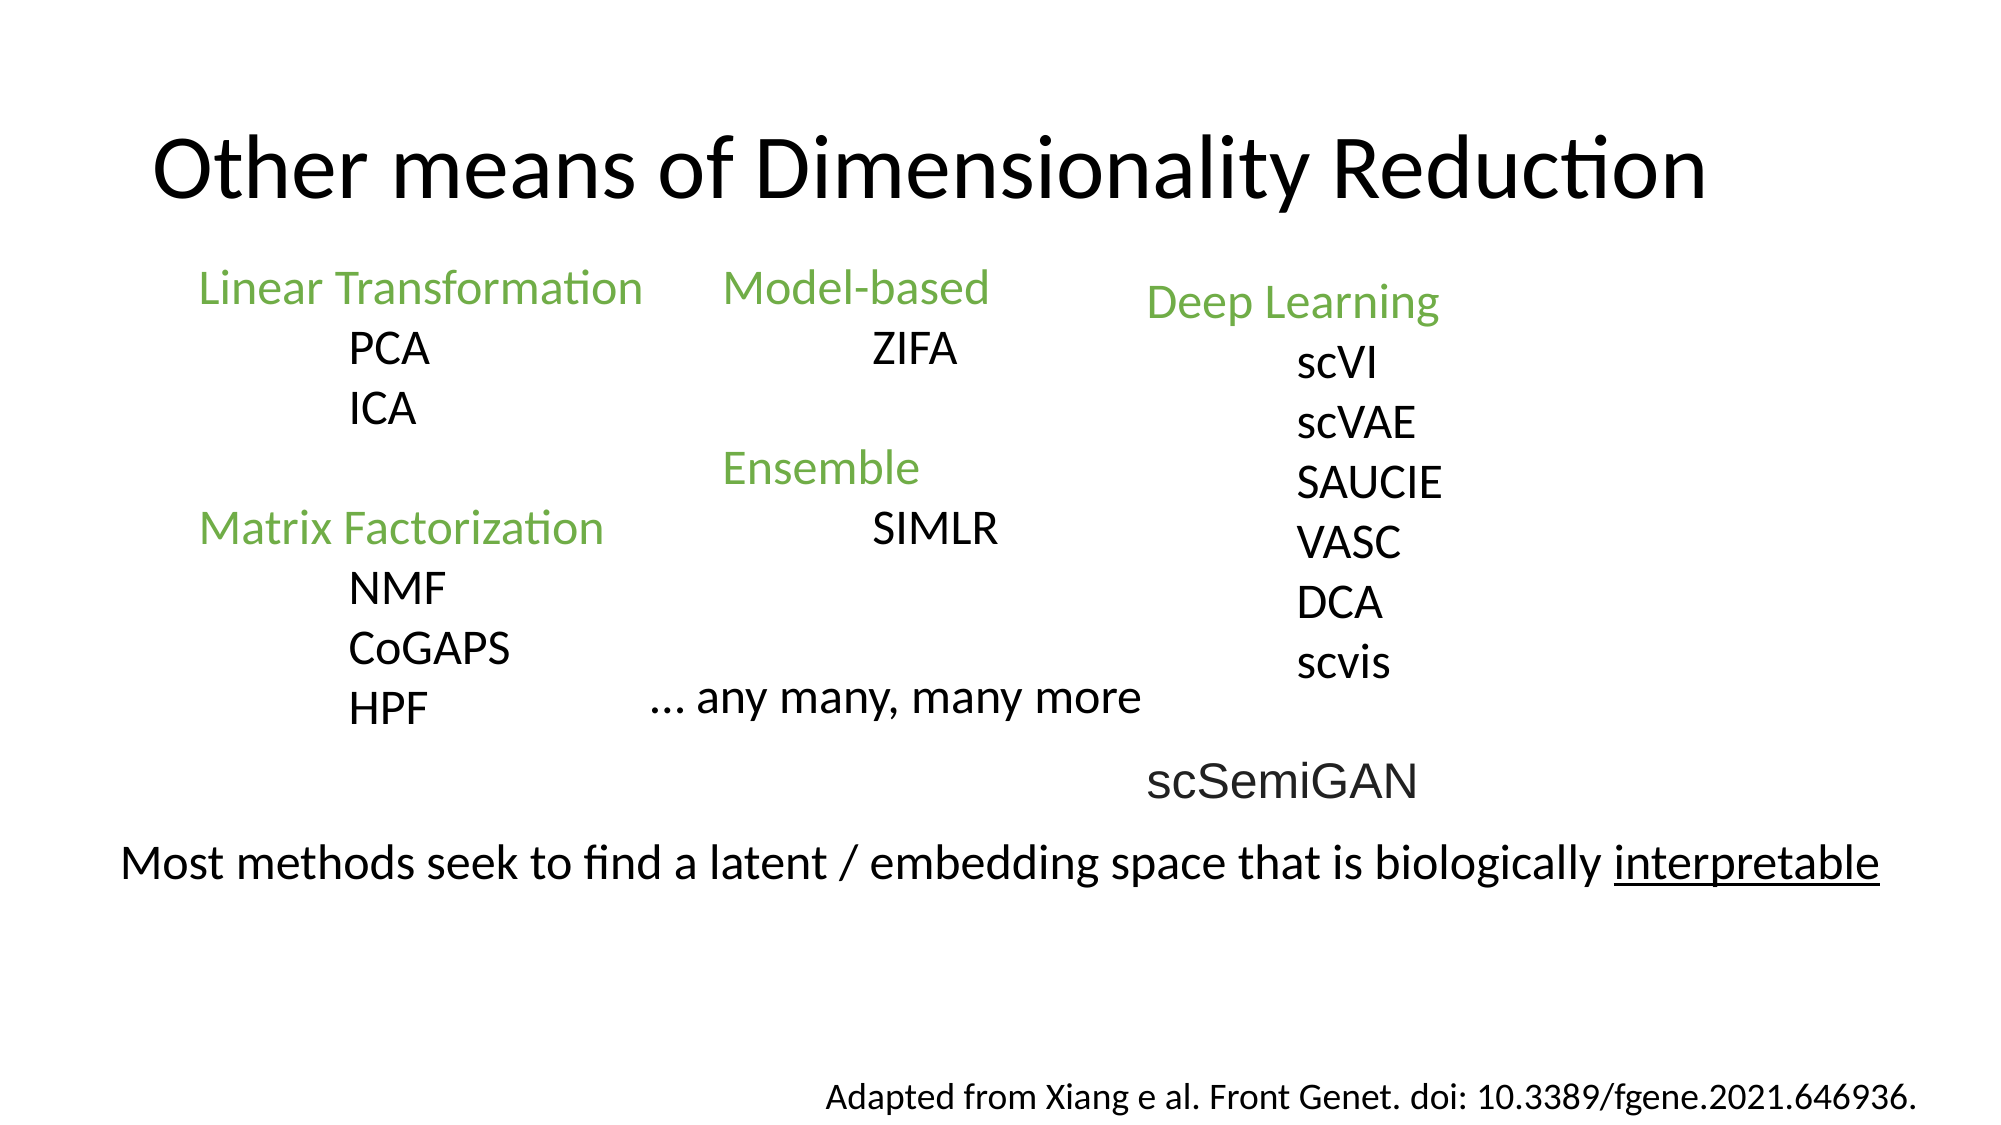

# Other means of Dimensionality Reduction

Deep Learning
	scVI
	scVAE
	SAUCIE
	VASC
	DCA
	scvis
	scSemiGAN

Linear Transformation
	PCA
	ICA

Matrix Factorization
	NMF
	CoGAPS
	HPF
Model-based
	ZIFA

Ensemble
	SIMLR
… any many, many more
Most methods seek to find a latent / embedding space that is biologically interpretable
Adapted from Xiang e al. Front Genet. doi: 10.3389/fgene.2021.646936.